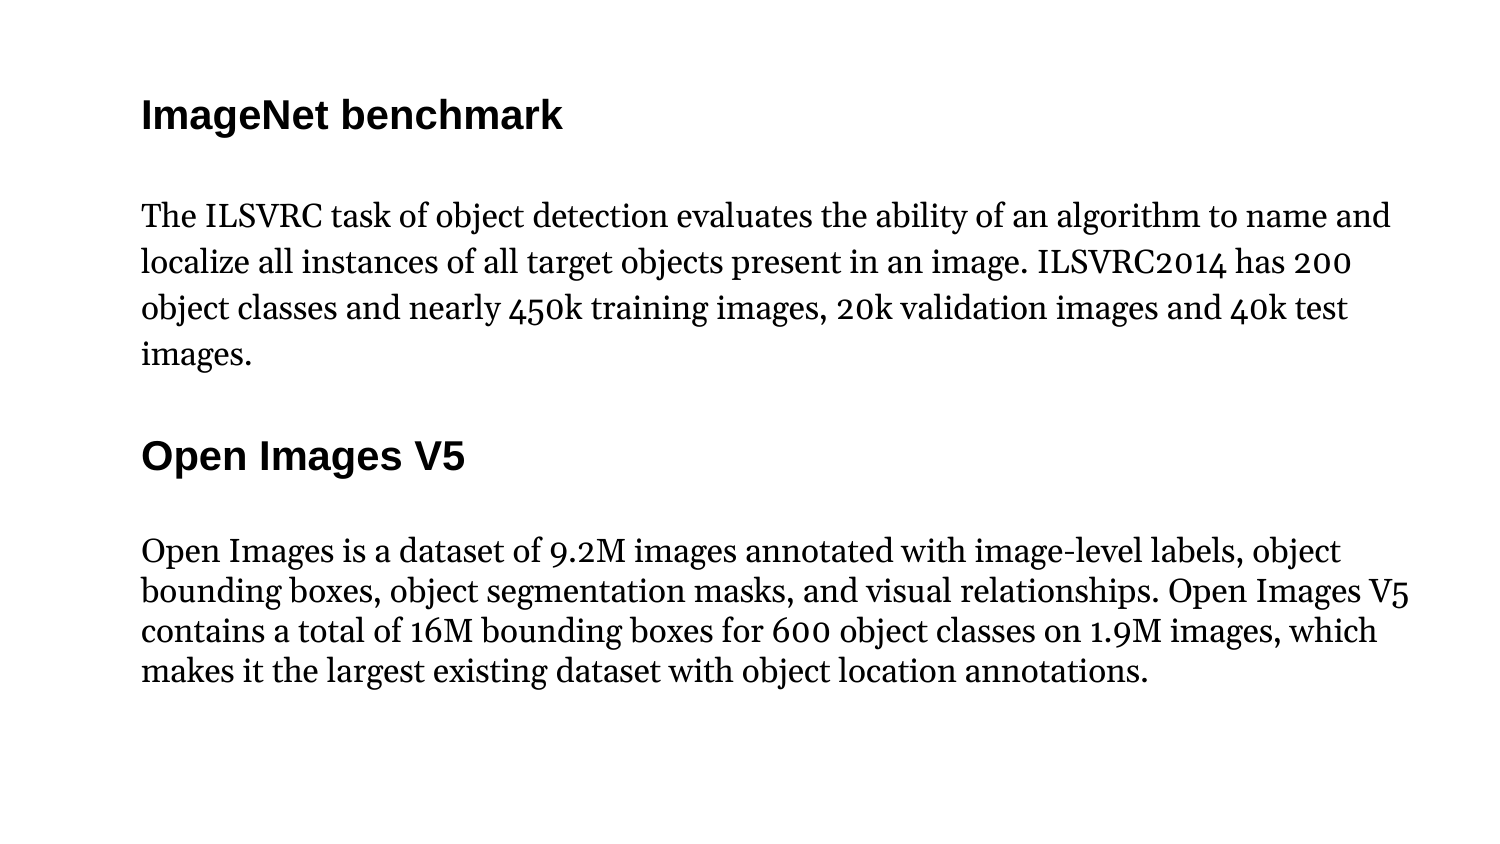

# ImageNet benchmark

The ILSVRC task of object detection evaluates the ability of an algorithm to name and localize all instances of all target objects present in an image. ILSVRC2014 has 200 object classes and nearly 450k training images, 20k validation images and 40k test images.

Open Images V5

Open Images is a dataset of 9.2M images annotated with image-level labels, object bounding boxes, object segmentation masks, and visual relationships. Open Images V5 contains a total of 16M bounding boxes for 600 object classes on 1.9M images, which makes it the largest existing dataset with object location annotations.